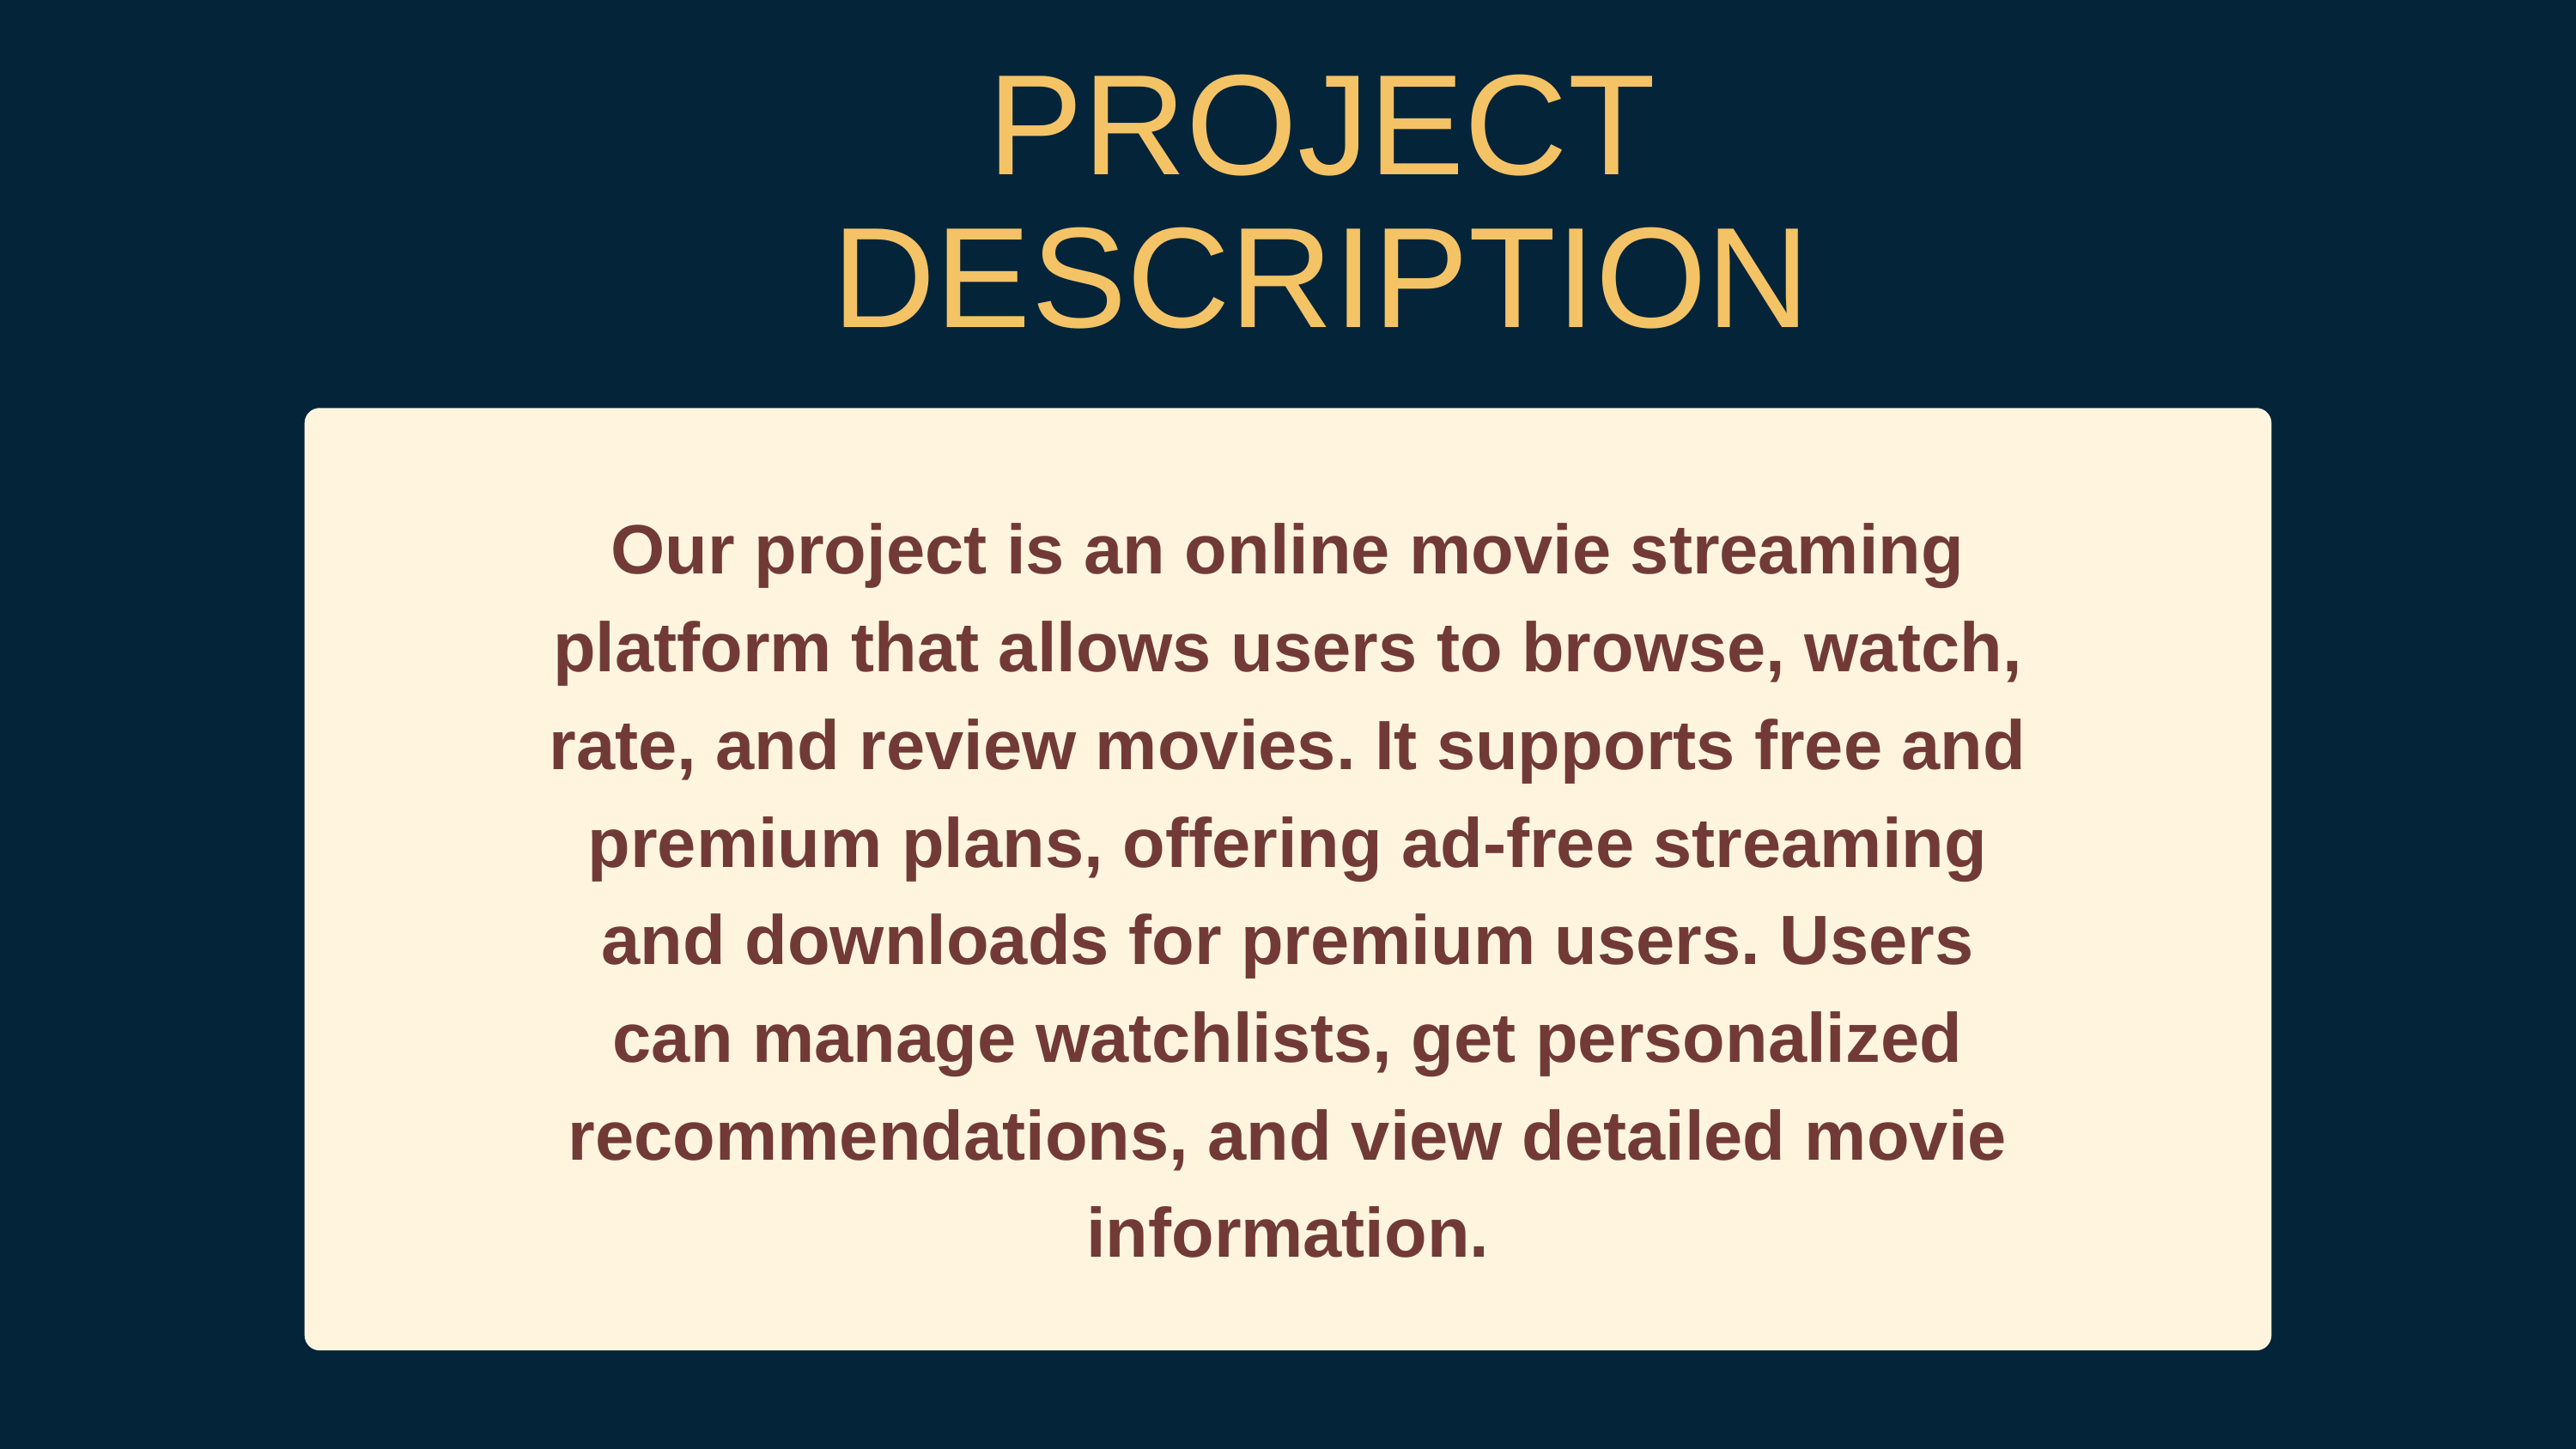

PROJECT
DESCRIPTION

Our project is an online movie streaming platform that allows users to browse, watch, rate, and review movies. It supports free and premium plans, offering ad-free streaming and downloads for premium users. Users can manage watchlists, get personalized recommendations, and view detailed movie information.